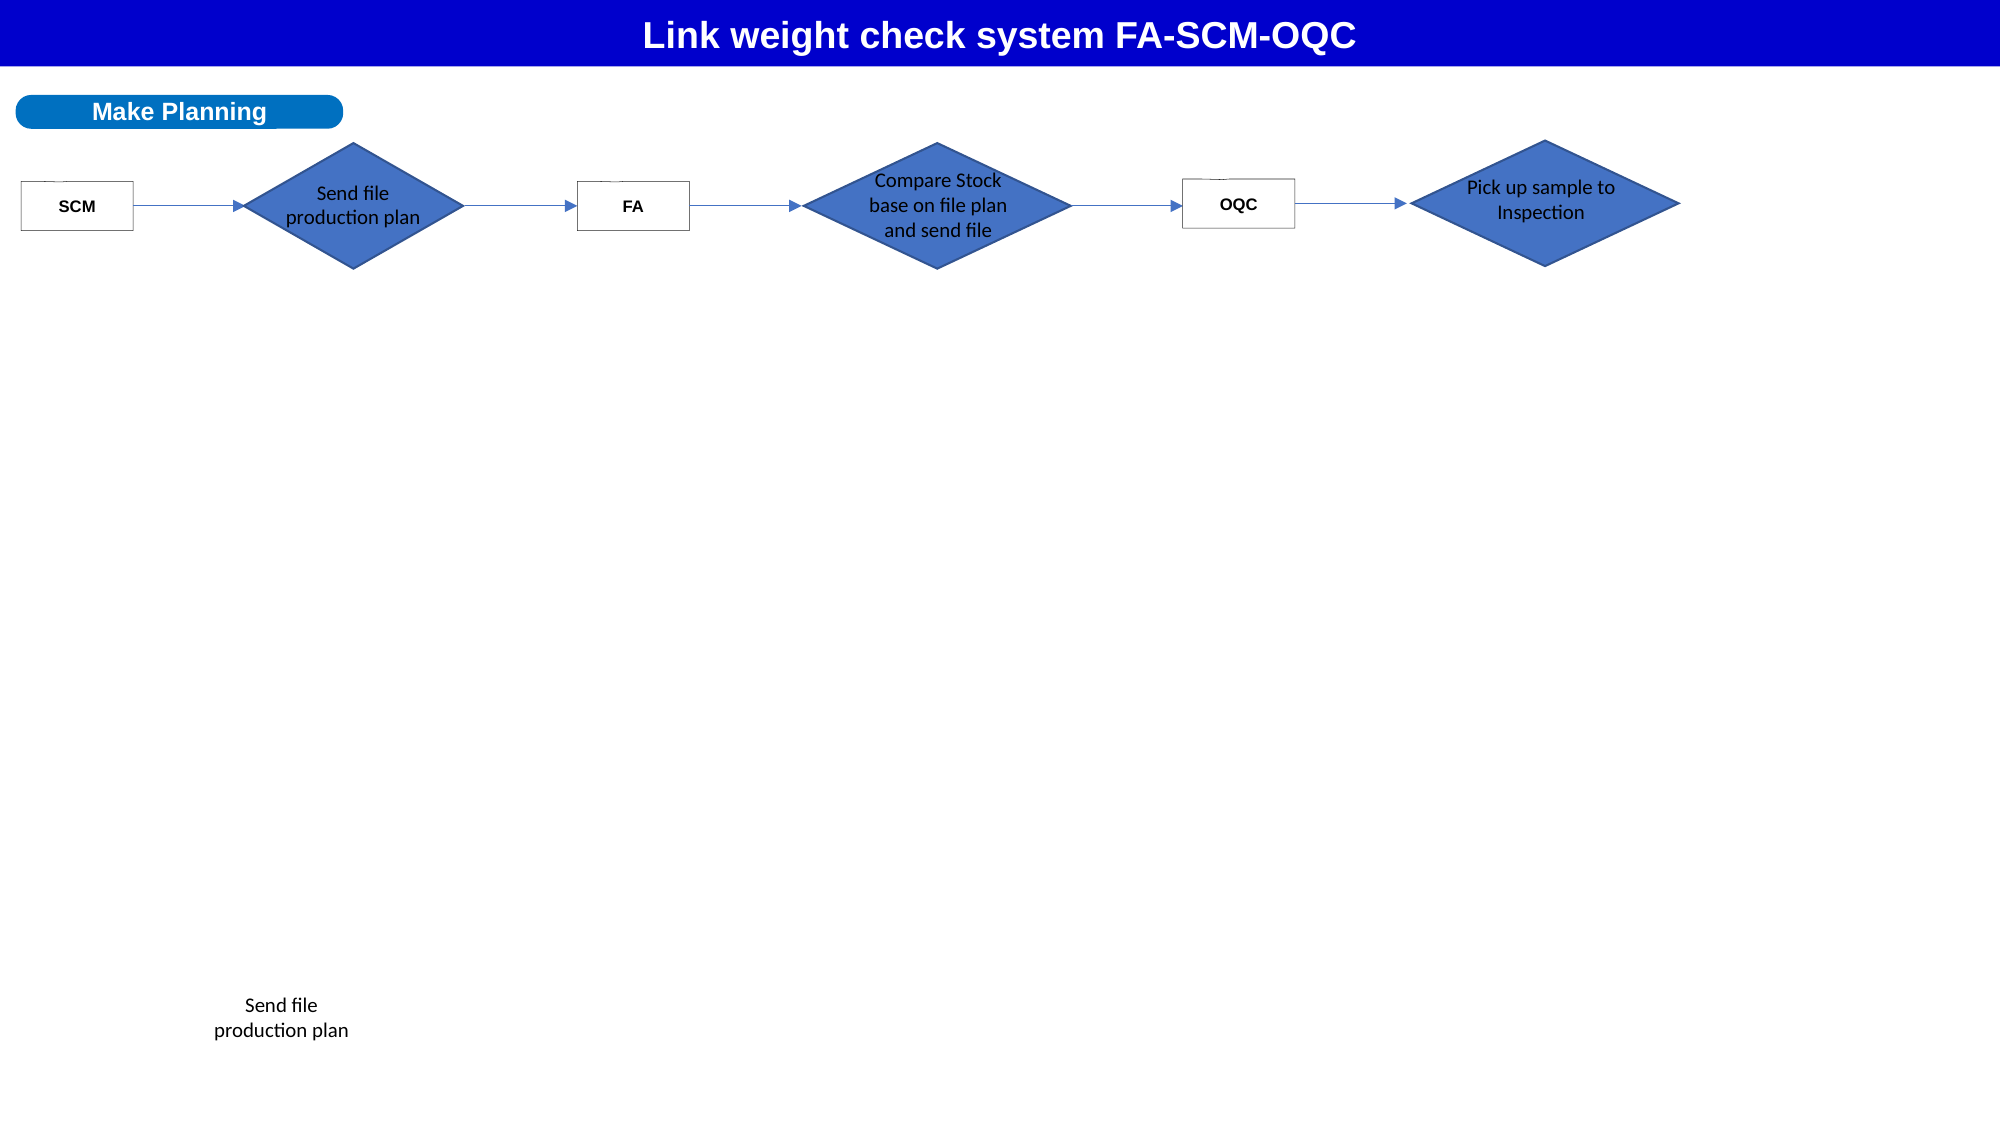

Link weight check system FA-SCM-OQC
Make Planning

Pick up sample to Inspection
Compare Stock base on file plan and send file
Send file production plan
OQC
SCM
FA
Send file production plan